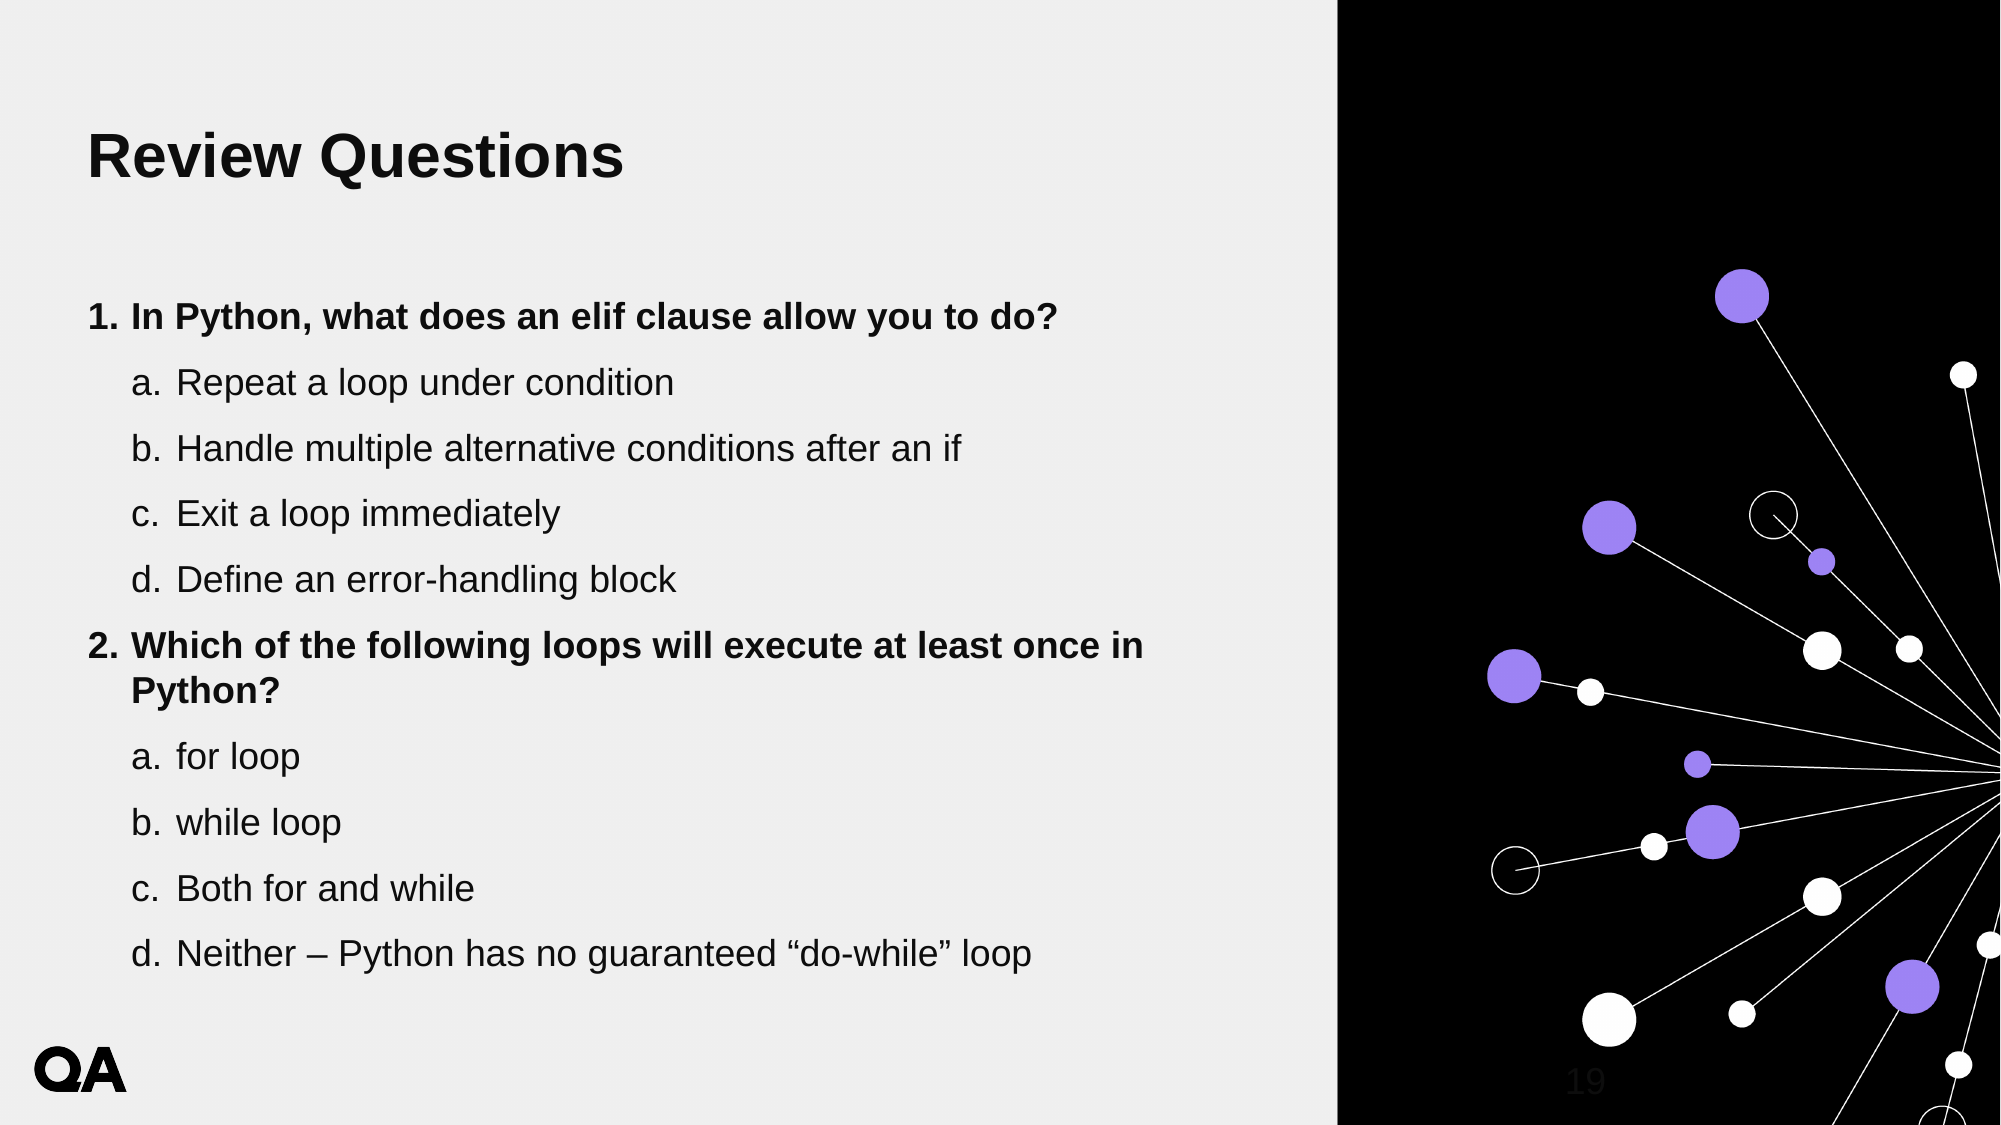

# Review Questions
In Python, what does an elif clause allow you to do?
Repeat a loop under condition
Handle multiple alternative conditions after an if
Exit a loop immediately
Define an error-handling block
Which of the following loops will execute at least once in Python?
for loop
while loop
Both for and while
Neither – Python has no guaranteed “do-while” loop
19